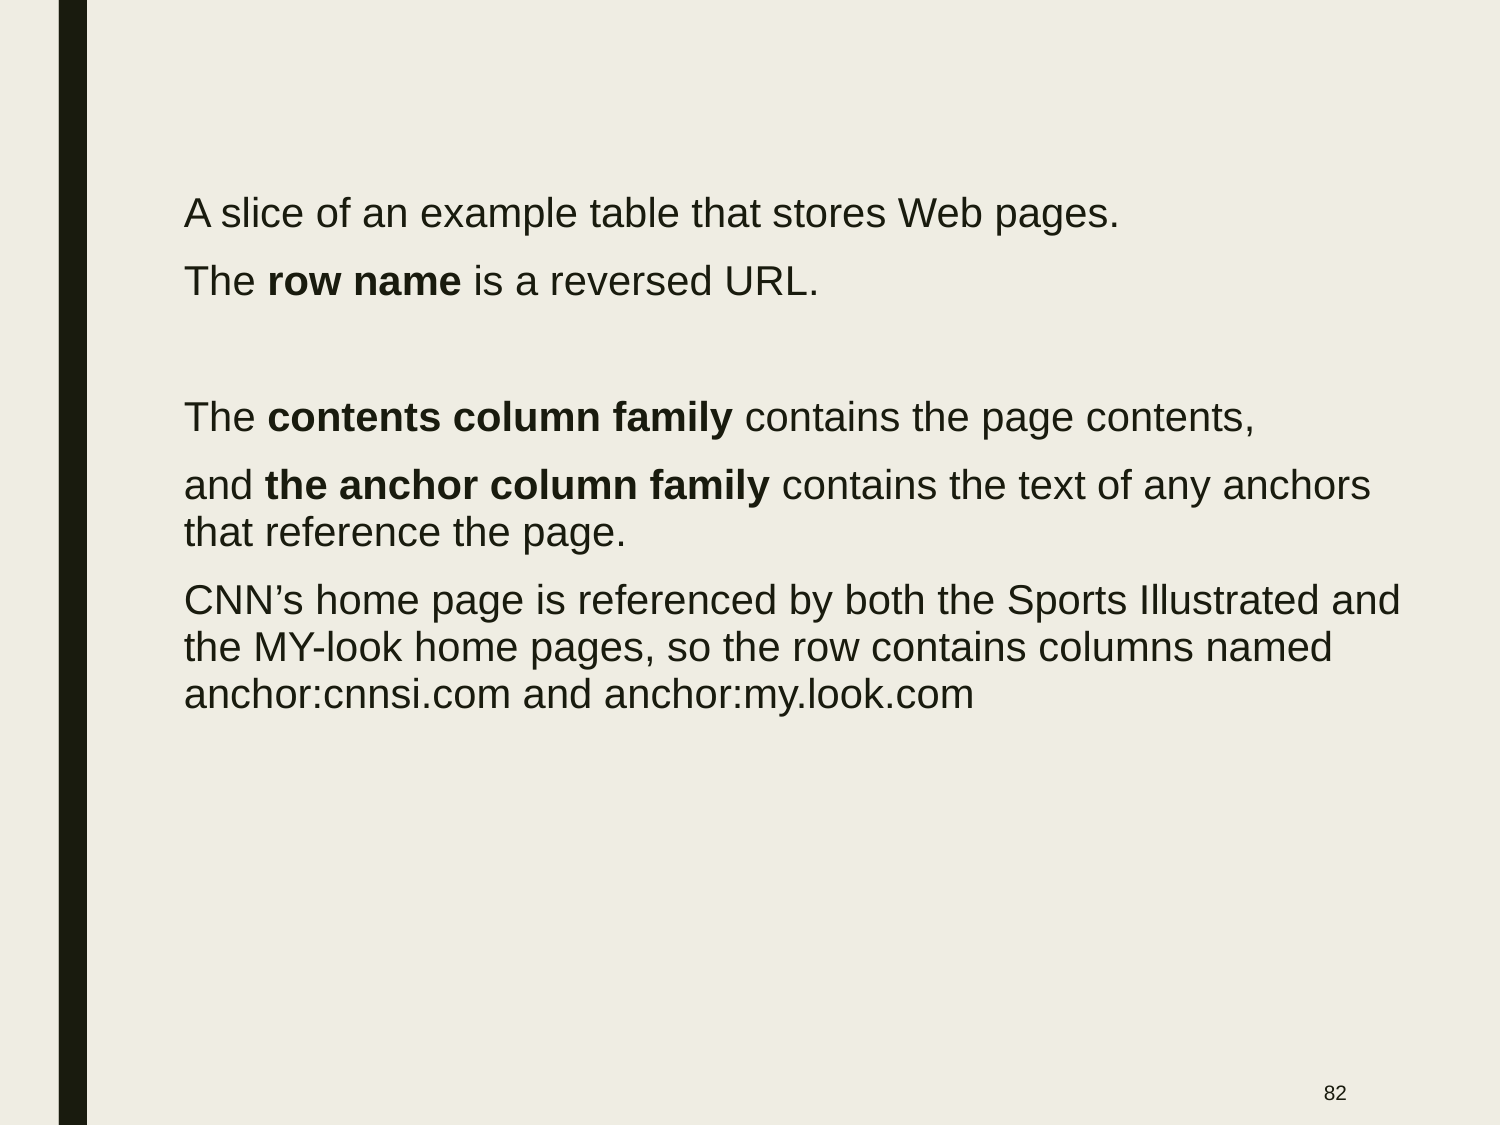

A slice of an example table that stores Web pages.
The row name is a reversed URL.

The contents column family contains the page contents,
and the anchor column family contains the text of any anchors that reference the page.
CNN’s home page is referenced by both the Sports Illustrated and the MY-look home pages, so the row contains columns named anchor:cnnsi.com and anchor:my.look.com

82